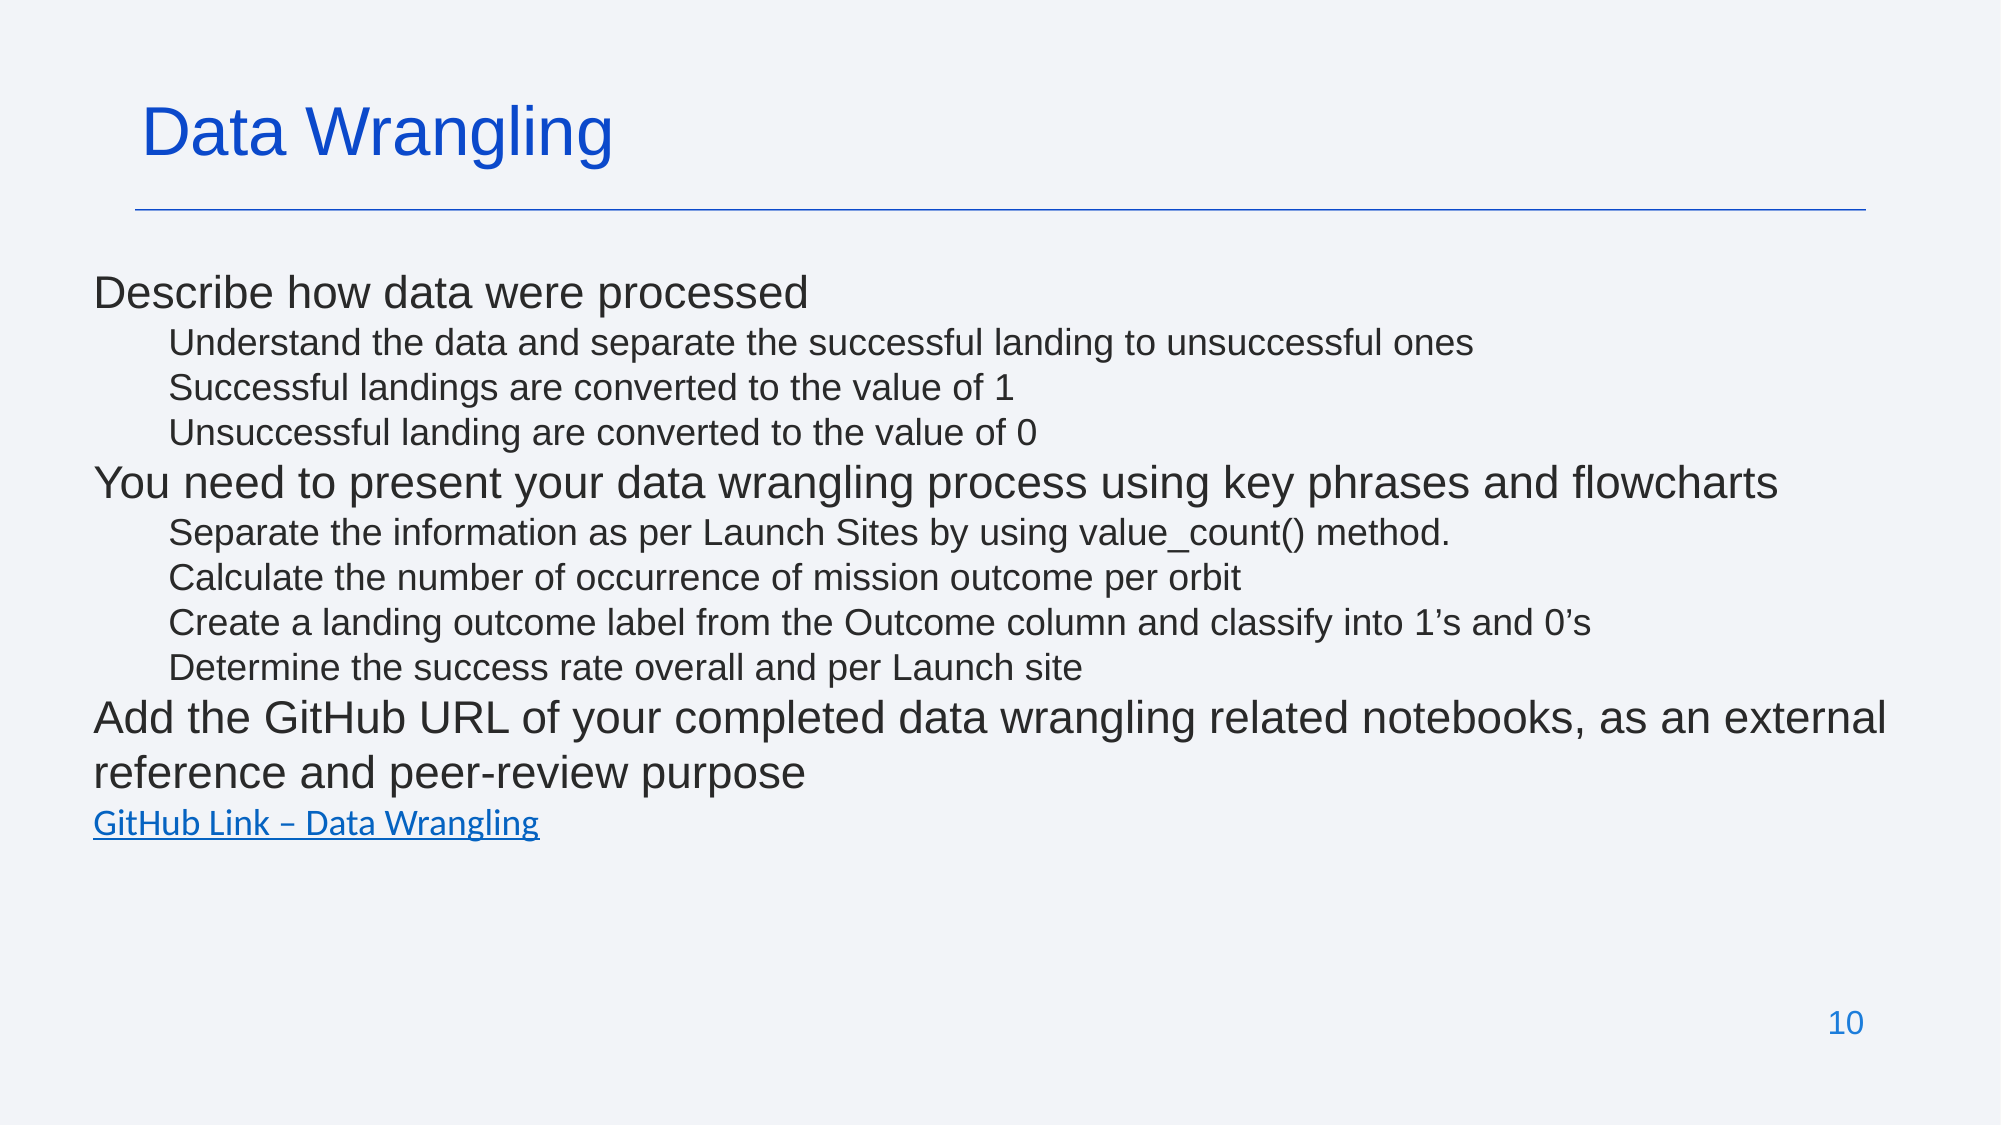

Data Wrangling
Describe how data were processed
Understand the data and separate the successful landing to unsuccessful ones
Successful landings are converted to the value of 1
Unsuccessful landing are converted to the value of 0
You need to present your data wrangling process using key phrases and flowcharts
Separate the information as per Launch Sites by using value_count() method.
Calculate the number of occurrence of mission outcome per orbit
Create a landing outcome label from the Outcome column and classify into 1’s and 0’s
Determine the success rate overall and per Launch site
Add the GitHub URL of your completed data wrangling related notebooks, as an external reference and peer-review purpose
GitHub Link – Data Wrangling

10